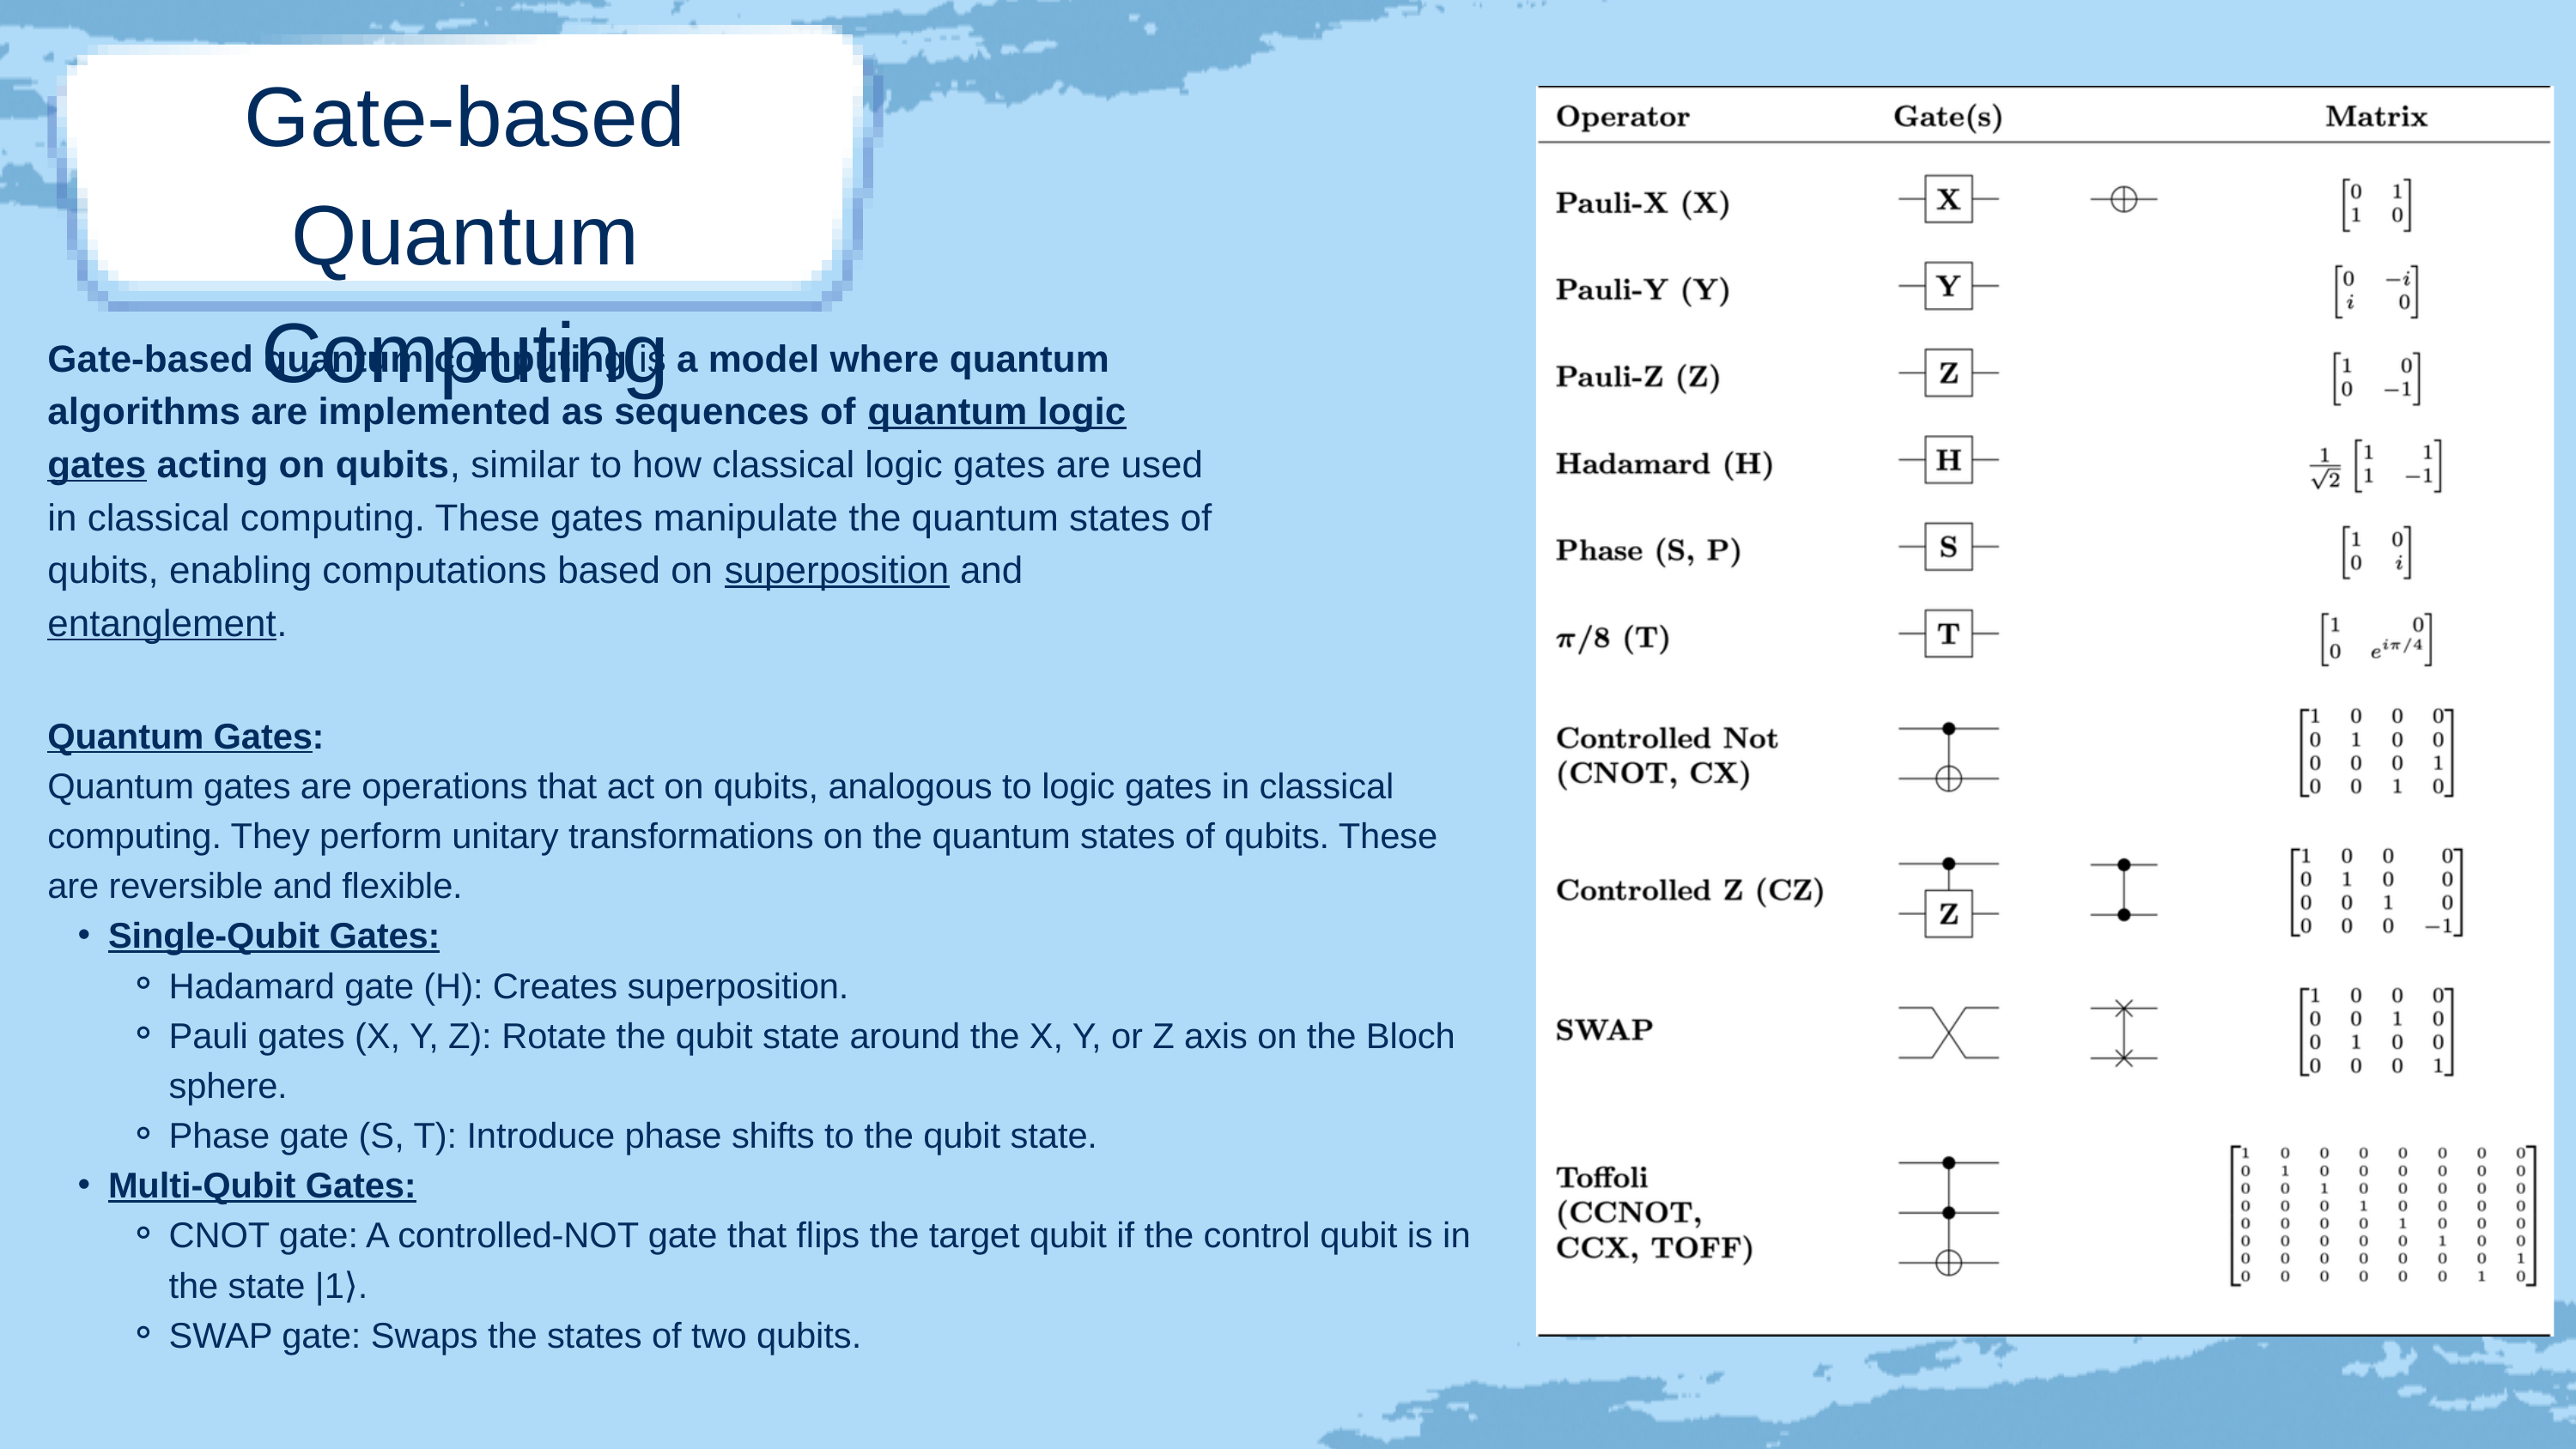

Gate-based Quantum Computing

Gate-based quantum computing is a model where quantum algorithms are implemented as sequences of quantum logic gates acting on qubits, similar to how classical logic gates are used in classical computing. These gates manipulate the quantum states of qubits, enabling computations based on superposition and entanglement.

Quantum Gates:
Quantum gates are operations that act on qubits, analogous to logic gates in classical computing. They perform unitary transformations on the quantum states of qubits. These are reversible and flexible.
Single-Qubit Gates:
Hadamard gate (H): Creates superposition.
Pauli gates (X, Y, Z): Rotate the qubit state around the X, Y, or Z axis on the Bloch sphere.
Phase gate (S, T): Introduce phase shifts to the qubit state.
Multi-Qubit Gates:
CNOT gate: A controlled-NOT gate that flips the target qubit if the control qubit is in the state |1⟩.
SWAP gate: Swaps the states of two qubits.